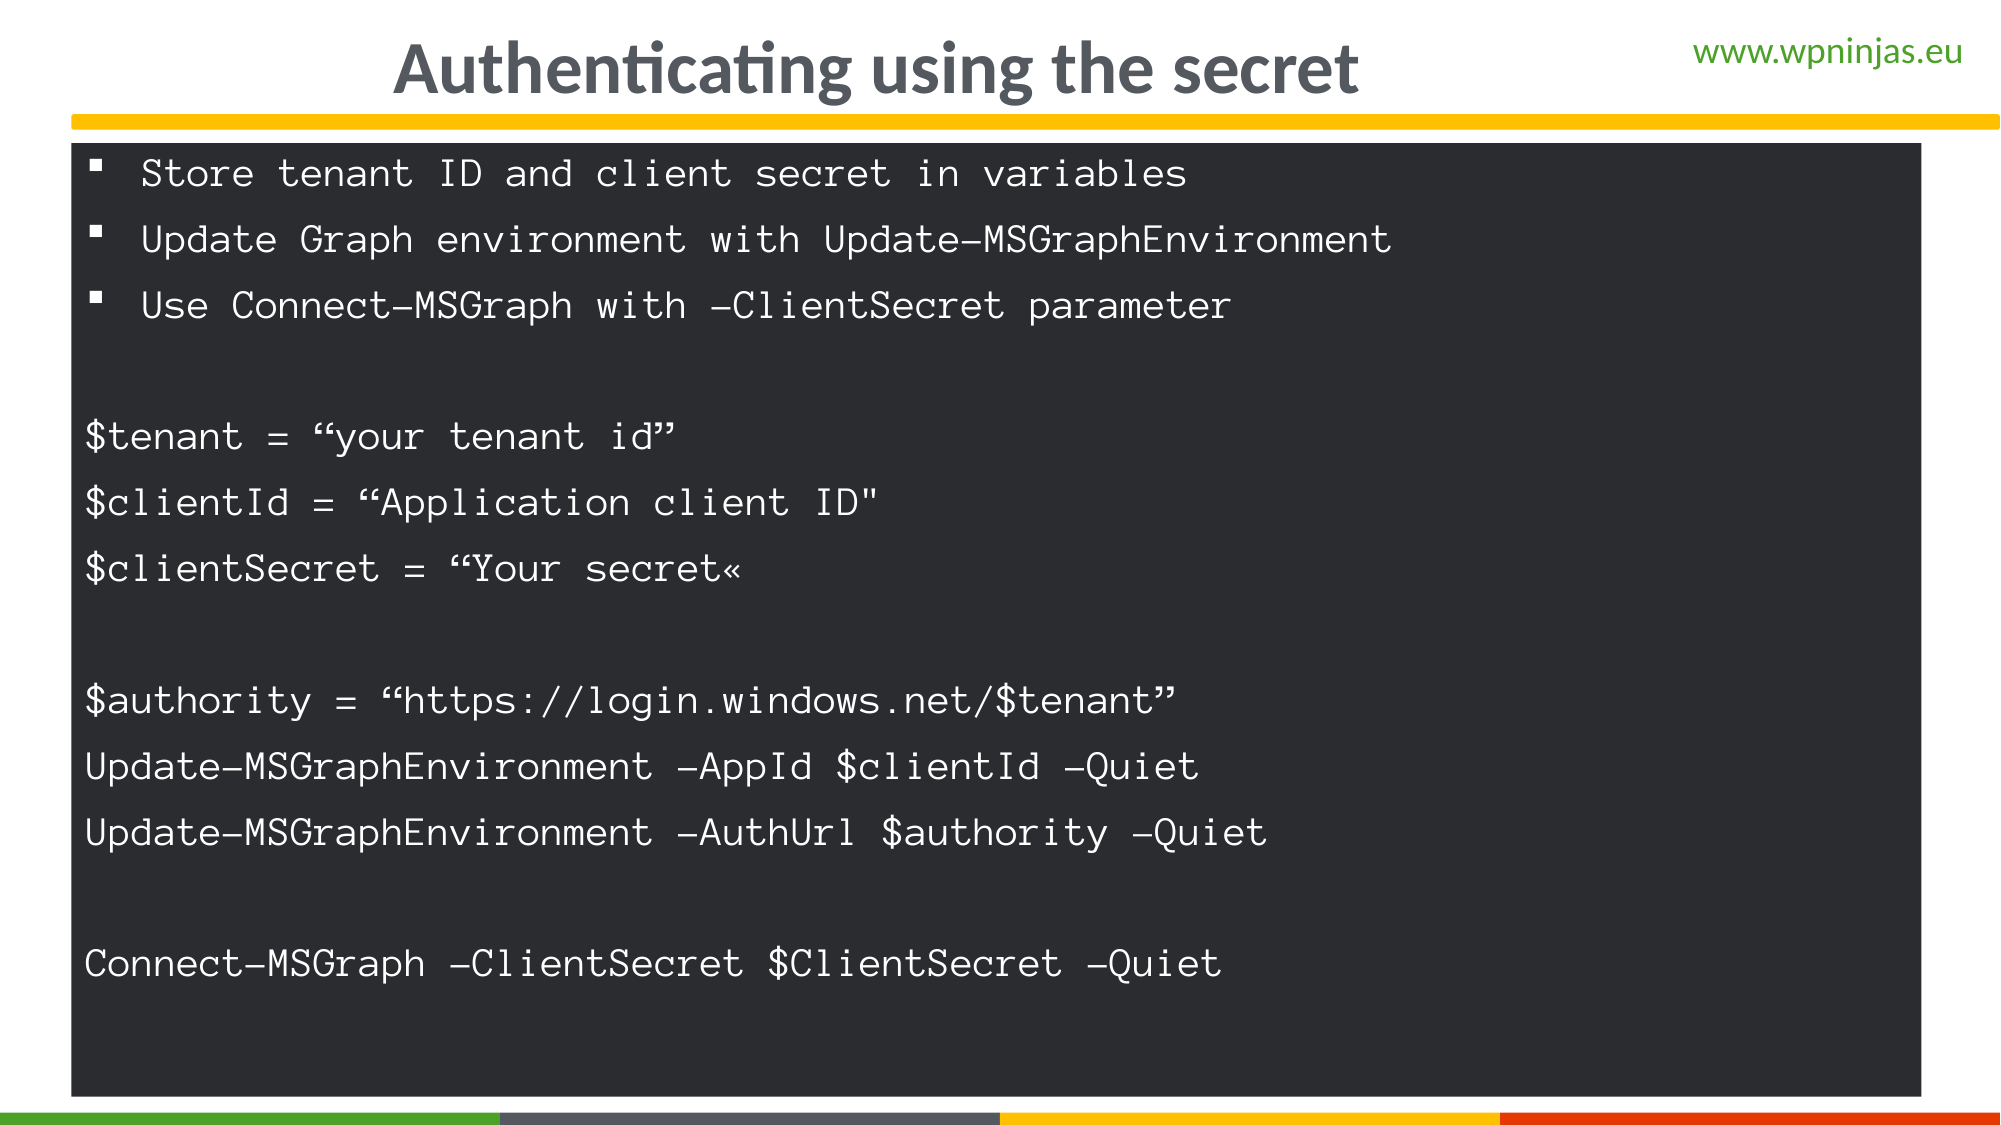

Authenticating using the secret
Store tenant ID and client secret in variables
Update Graph environment with Update-MSGraphEnvironment
Use Connect-MSGraph with -ClientSecret parameter

$tenant = “your tenant id”
$clientId = “Application client ID"
$clientSecret = “Your secret«

$authority = “https://login.windows.net/$tenant”
Update-MSGraphEnvironment -AppId $clientId -Quiet
Update-MSGraphEnvironment -AuthUrl $authority –Quiet

Connect-MSGraph -ClientSecret $ClientSecret -Quiet